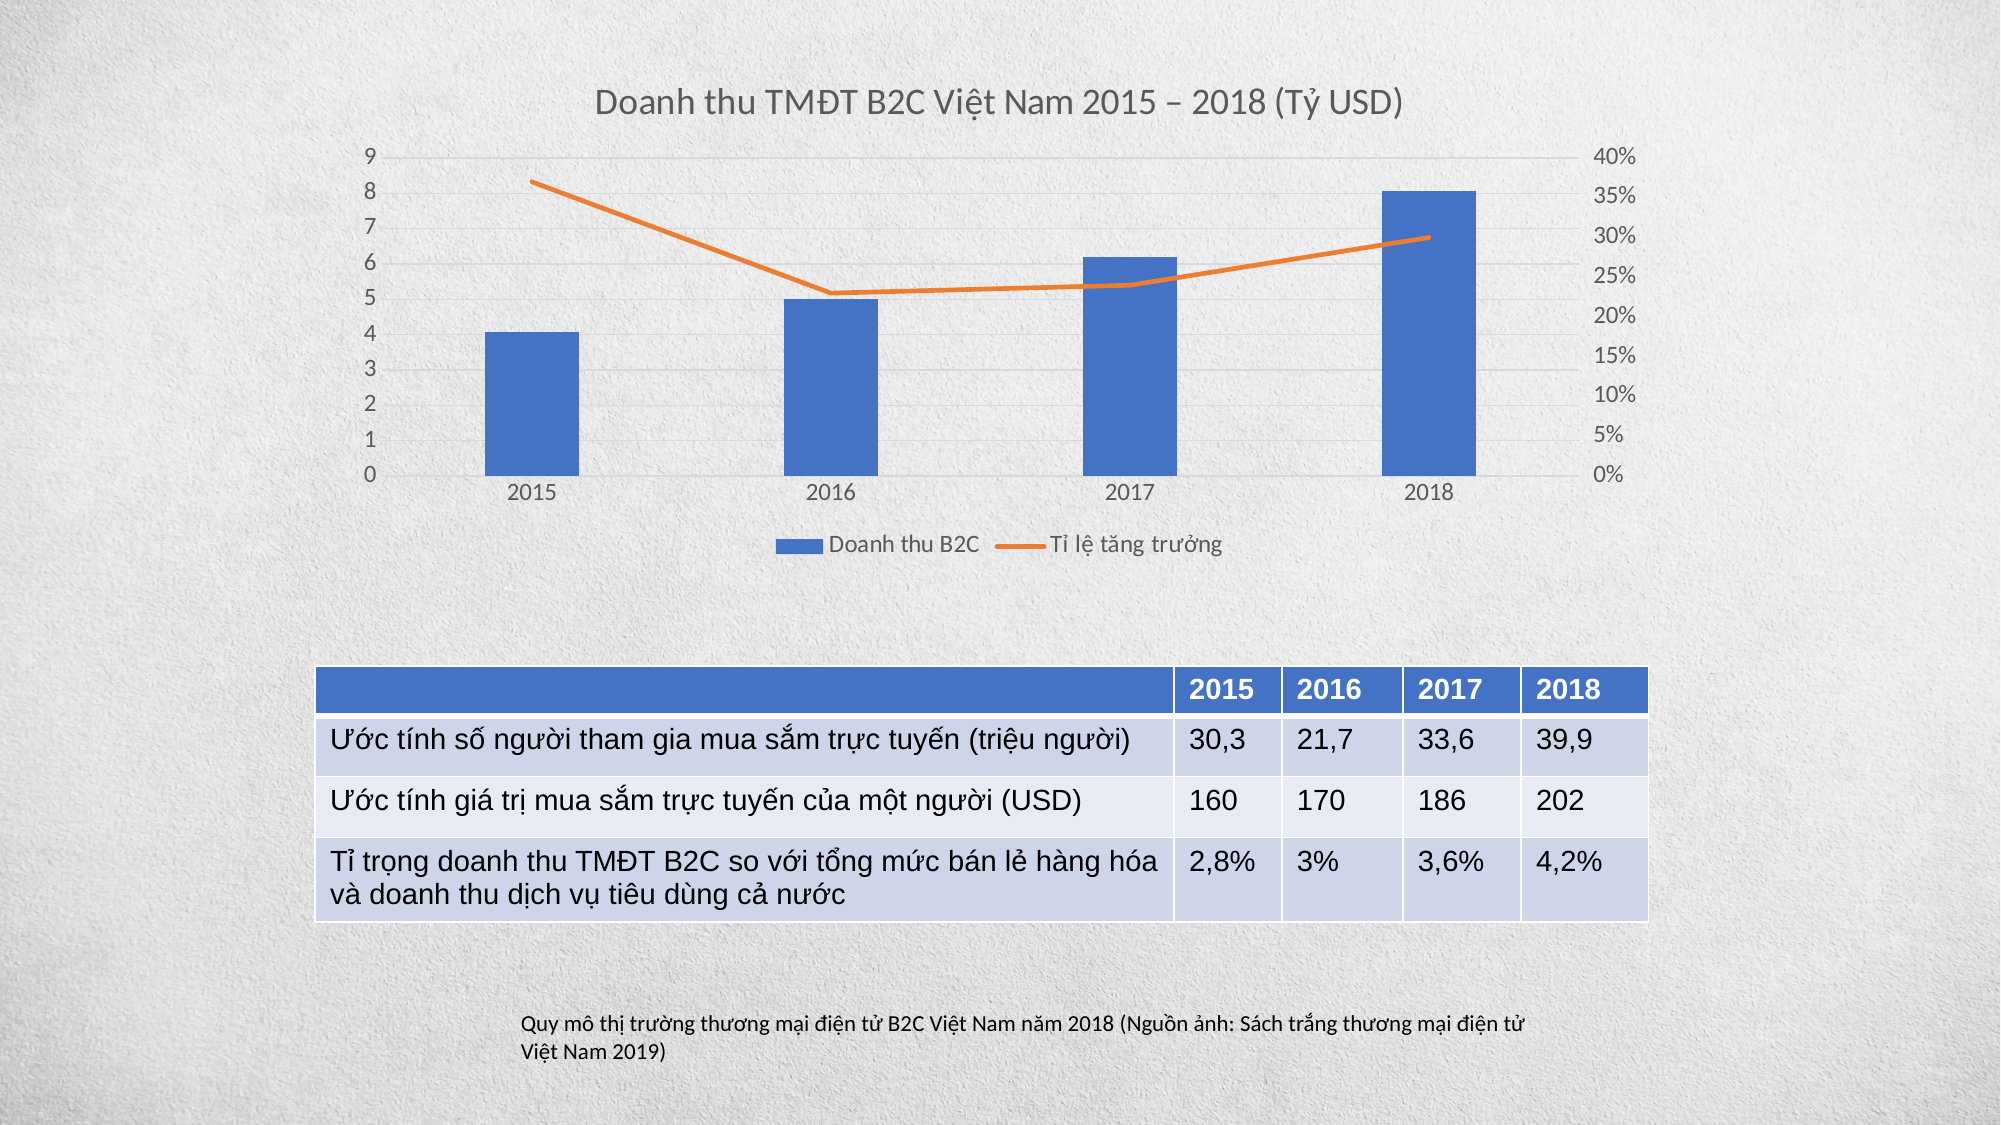

### Chart: Doanh thu TMĐT B2C Việt Nam 2015 – 2018 (Tỷ USD)

| Category | Doanh thu B2C | Tỉ lệ tăng trưởng |
|---|---|---|
| 2015 | 4.07 | 0.37 |
| 2016 | 5.0 | 0.23 |
| 2017 | 6.2 | 0.24 |
| 2018 | 8.06 | 0.3 |
|  | 2015 | 2016 | 2017 | 2018 |
| --- | --- | --- | --- | --- |
| Ước tính số người tham gia mua sắm trực tuyến (triệu người) | 30,3 | 21,7 | 33,6 | 39,9 |
| Ước tính giá trị mua sắm trực tuyến của một người (USD) | 160 | 170 | 186 | 202 |
| Tỉ trọng doanh thu TMĐT B2C so với tổng mức bán lẻ hàng hóa và doanh thu dịch vụ tiêu dùng cả nước | 2,8% | 3% | 3,6% | 4,2% |
Quy mô thị trường thương mại điện tử B2C Việt Nam năm 2018 (Nguồn ảnh: Sách trắng thương mại điện tử Việt Nam 2019)